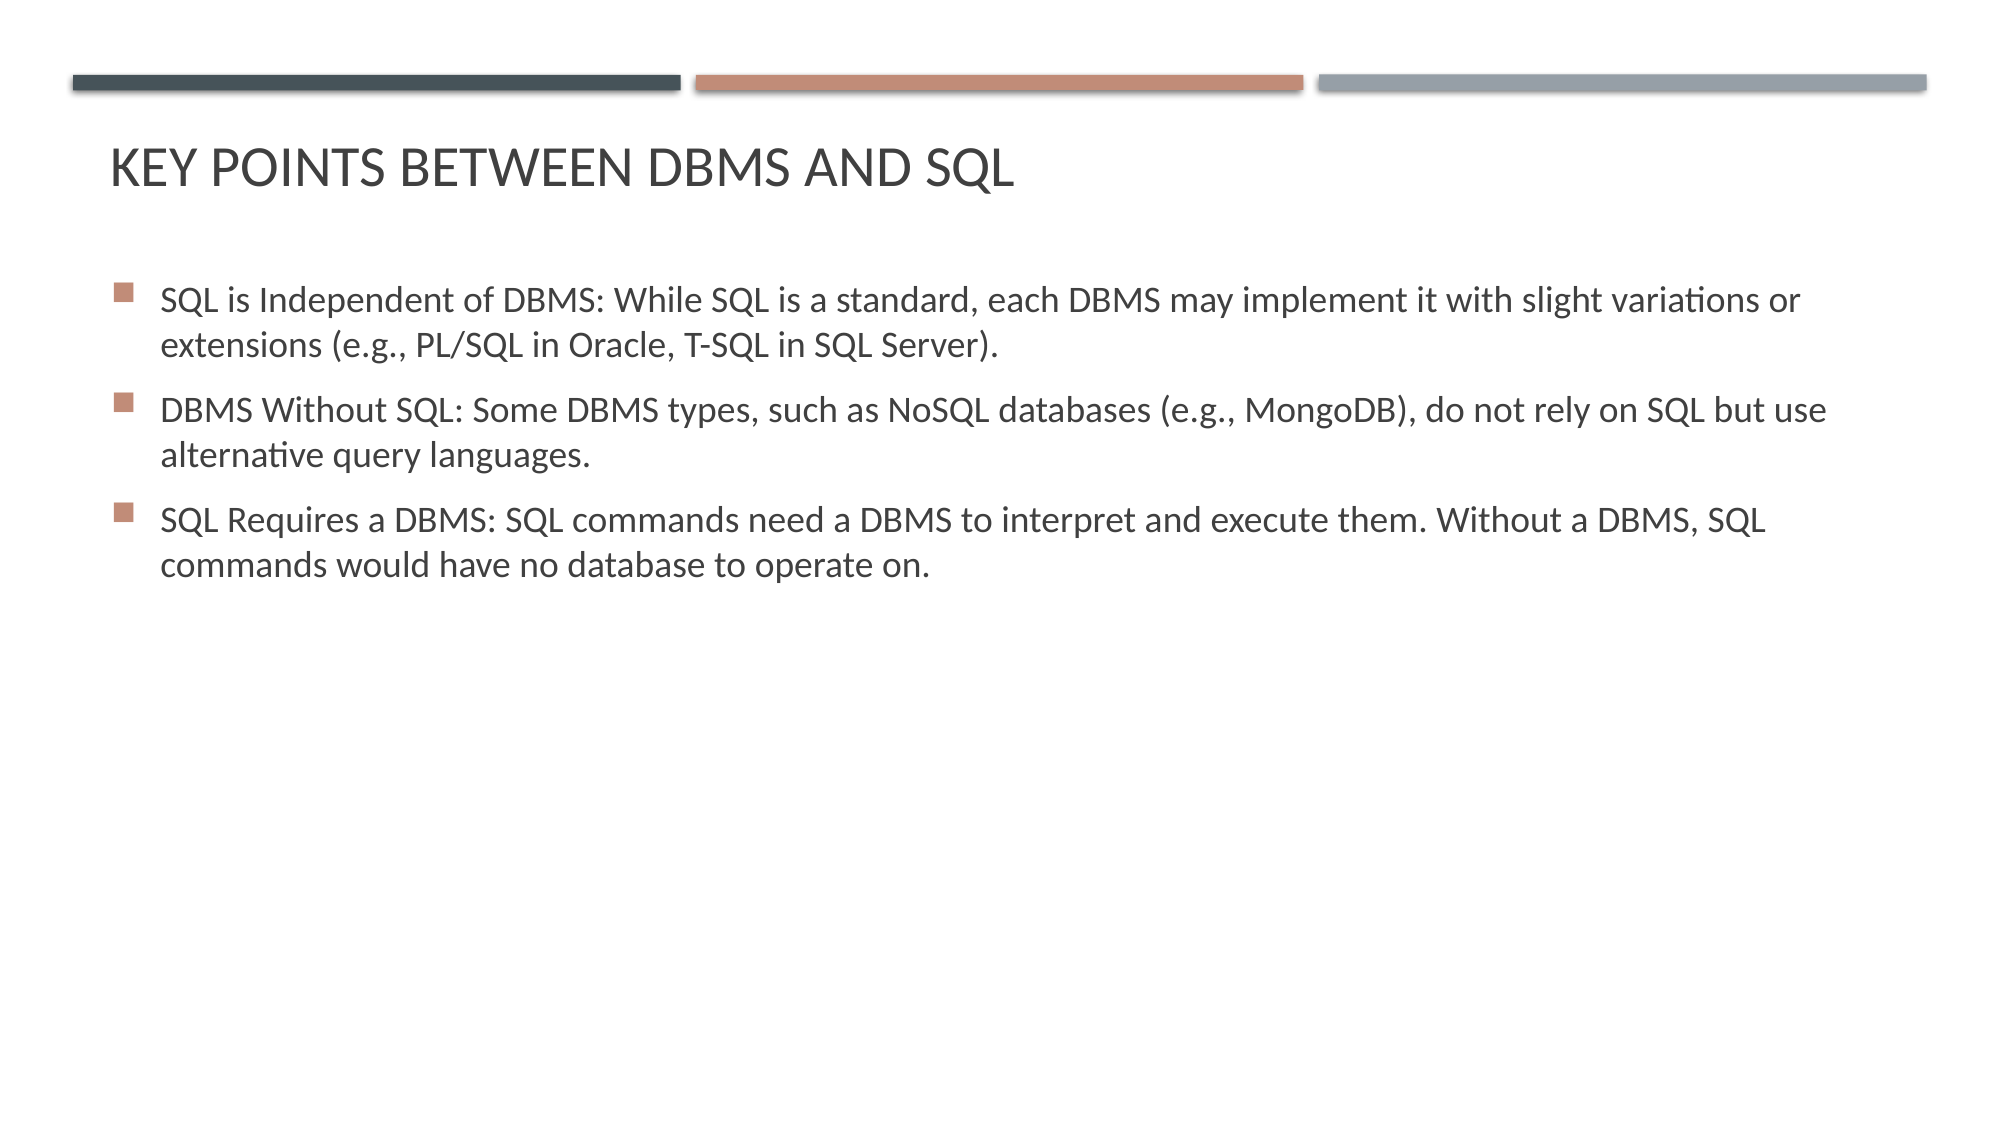

# Key points between dbms and sql
SQL is Independent of DBMS: While SQL is a standard, each DBMS may implement it with slight variations or extensions (e.g., PL/SQL in Oracle, T-SQL in SQL Server).
DBMS Without SQL: Some DBMS types, such as NoSQL databases (e.g., MongoDB), do not rely on SQL but use alternative query languages.
SQL Requires a DBMS: SQL commands need a DBMS to interpret and execute them. Without a DBMS, SQL commands would have no database to operate on.